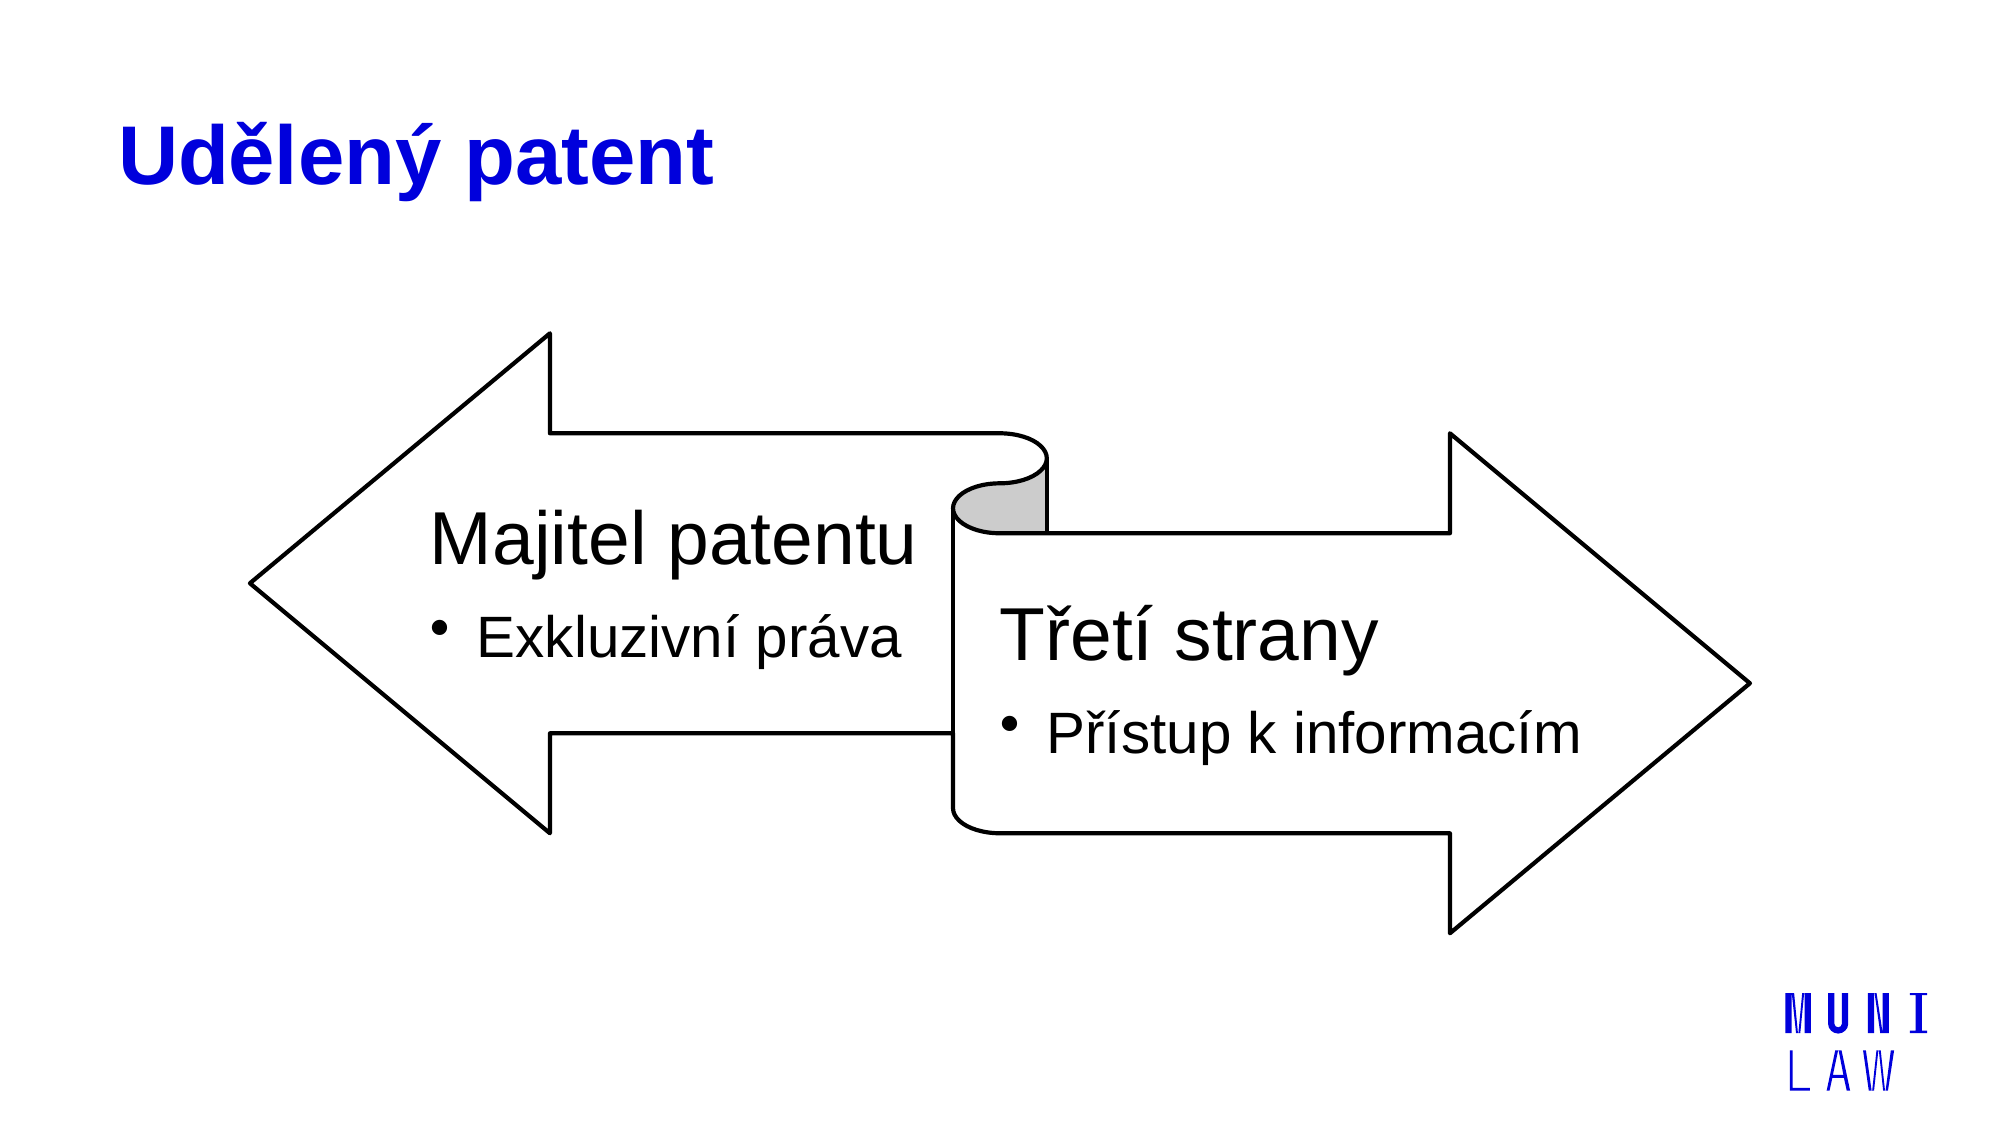

# Udělený patent
Majitel patentu
Exkluzivní práva
Třetí strany
Přístup k informacím